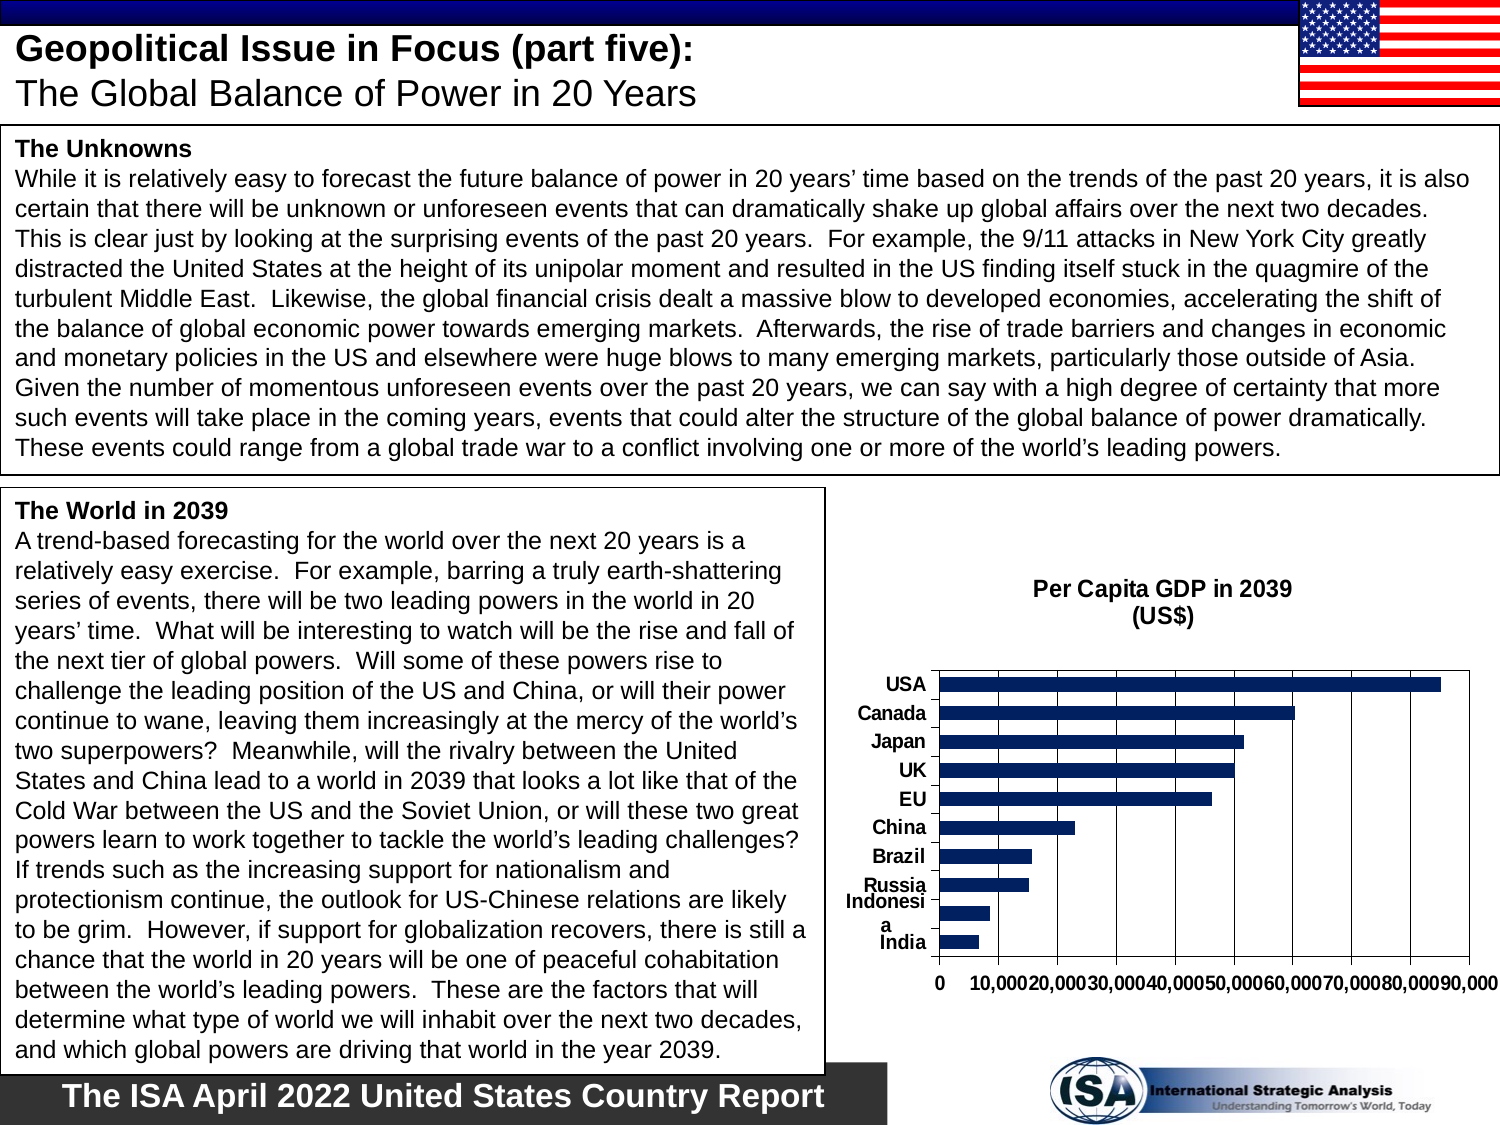

# Geopolitical Issue in Focus (part five): The Global Balance of Power in 20 Years
The Unknowns
While it is relatively easy to forecast the future balance of power in 20 years’ time based on the trends of the past 20 years, it is also certain that there will be unknown or unforeseen events that can dramatically shake up global affairs over the next two decades.  This is clear just by looking at the surprising events of the past 20 years.  For example, the 9/11 attacks in New York City greatly distracted the United States at the height of its unipolar moment and resulted in the US finding itself stuck in the quagmire of the turbulent Middle East.  Likewise, the global financial crisis dealt a massive blow to developed economies, accelerating the shift of the balance of global economic power towards emerging markets.  Afterwards, the rise of trade barriers and changes in economic and monetary policies in the US and elsewhere were huge blows to many emerging markets, particularly those outside of Asia.  Given the number of momentous unforeseen events over the past 20 years, we can say with a high degree of certainty that more such events will take place in the coming years, events that could alter the structure of the global balance of power dramatically.  These events could range from a global trade war to a conflict involving one or more of the world’s leading powers.
The World in 2039
A trend-based forecasting for the world over the next 20 years is a relatively easy exercise.  For example, barring a truly earth-shattering series of events, there will be two leading powers in the world in 20 years’ time.  What will be interesting to watch will be the rise and fall of the next tier of global powers.  Will some of these powers rise to challenge the leading position of the US and China, or will their power continue to wane, leaving them increasingly at the mercy of the world’s two superpowers?  Meanwhile, will the rivalry between the United States and China lead to a world in 2039 that looks a lot like that of the Cold War between the US and the Soviet Union, or will these two great powers learn to work together to tackle the world’s leading challenges?  If trends such as the increasing support for nationalism and protectionism continue, the outlook for US-Chinese relations are likely to be grim.  However, if support for globalization recovers, there is still a chance that the world in 20 years will be one of peaceful cohabitation between the world’s leading powers.  These are the factors that will determine what type of world we will inhabit over the next two decades, and which global powers are driving that world in the year 2039.

### Chart: Per Capita GDP in 2039
(US$)

| Category | Billions |
|---|---|
| India | 6747.0 |
| Indonesia | 8517.0 |
| Russia | 15108.0 |
| Brazil | 15721.0 |
| China | 23003.0 |
| EU | 46352.0 |
| UK | 50144.0 |
| Japan | 51754.0 |
| Canada | 60465.0 |
| USA | 85205.0 |